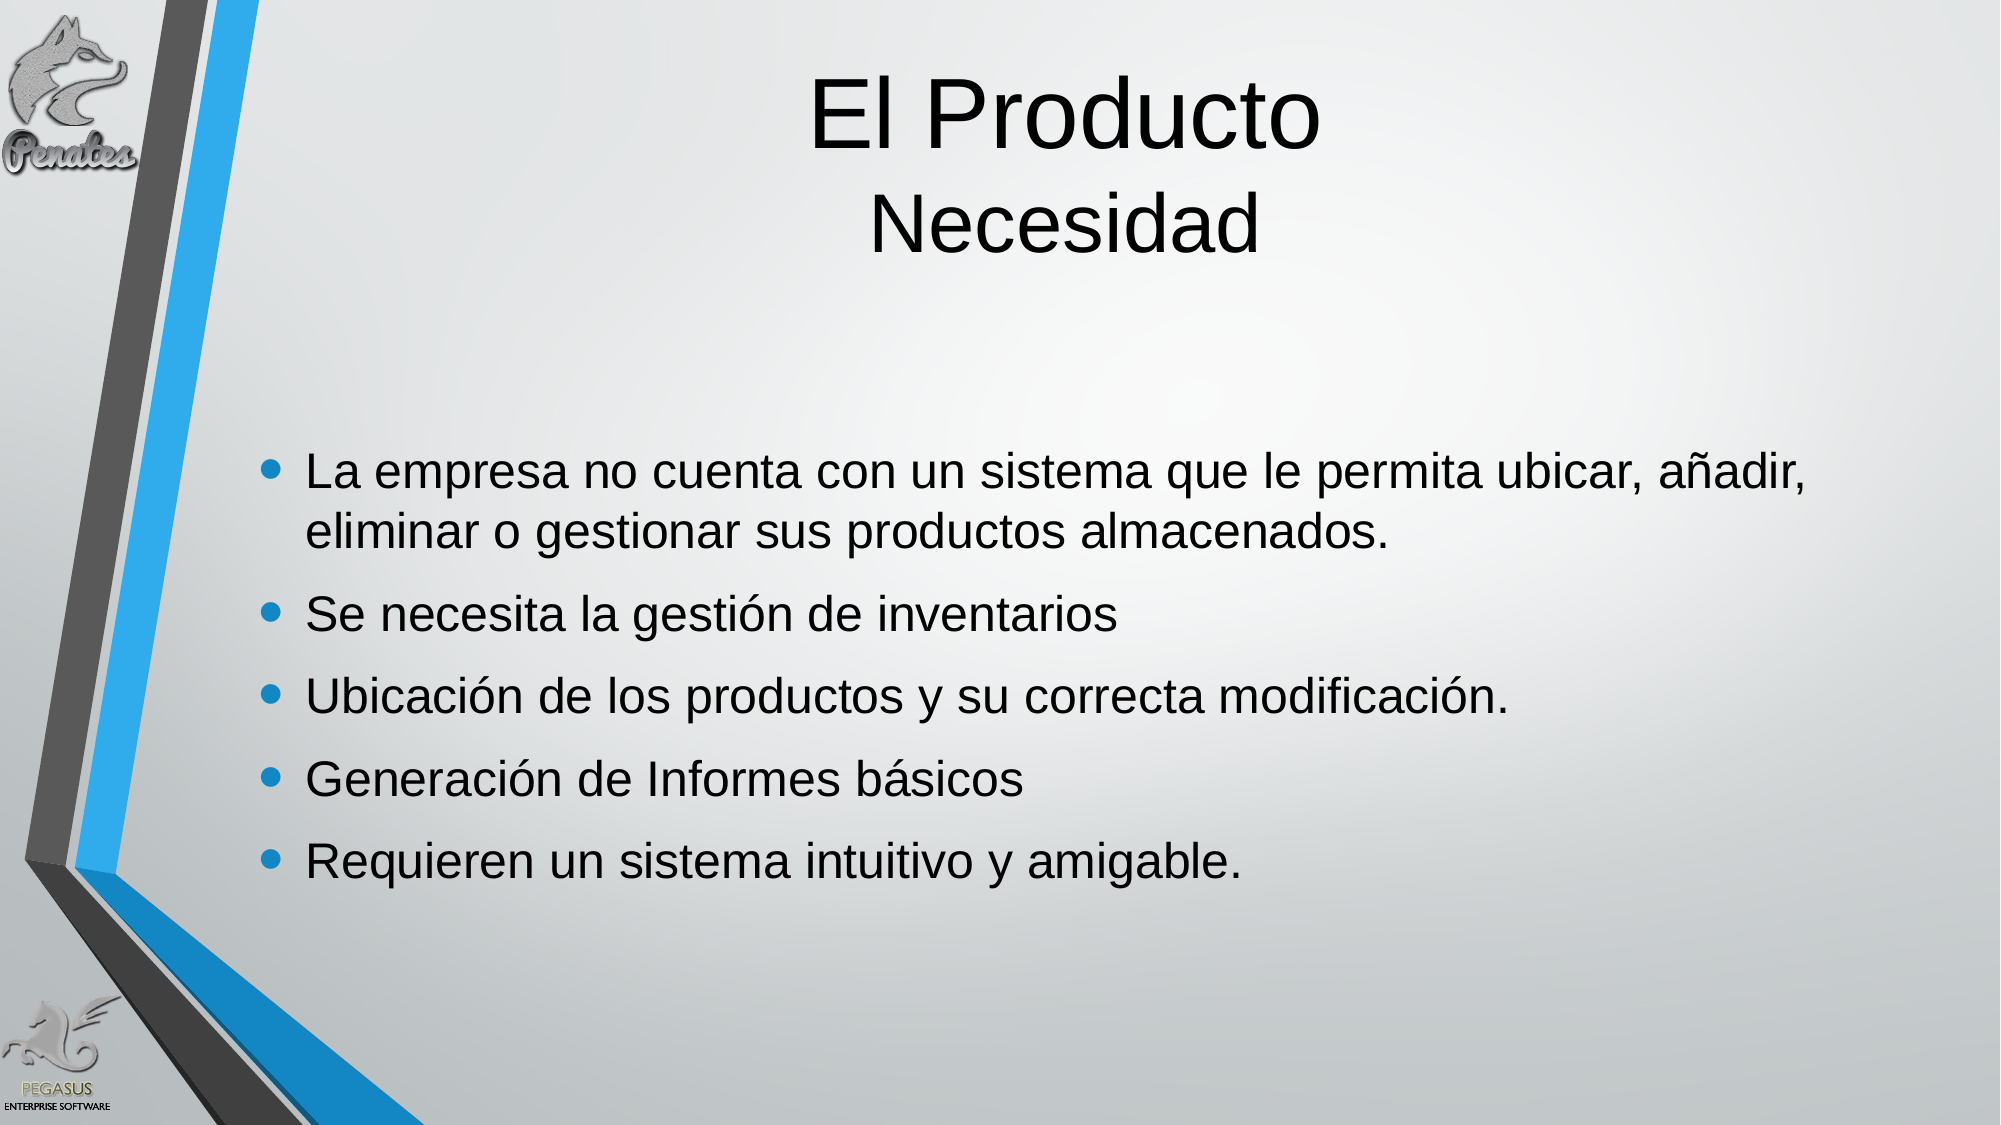

# El Producto Necesidad
La empresa no cuenta con un sistema que le permita ubicar, añadir, eliminar o gestionar sus productos almacenados.
Se necesita la gestión de inventarios
Ubicación de los productos y su correcta modificación.
Generación de Informes básicos
Requieren un sistema intuitivo y amigable.